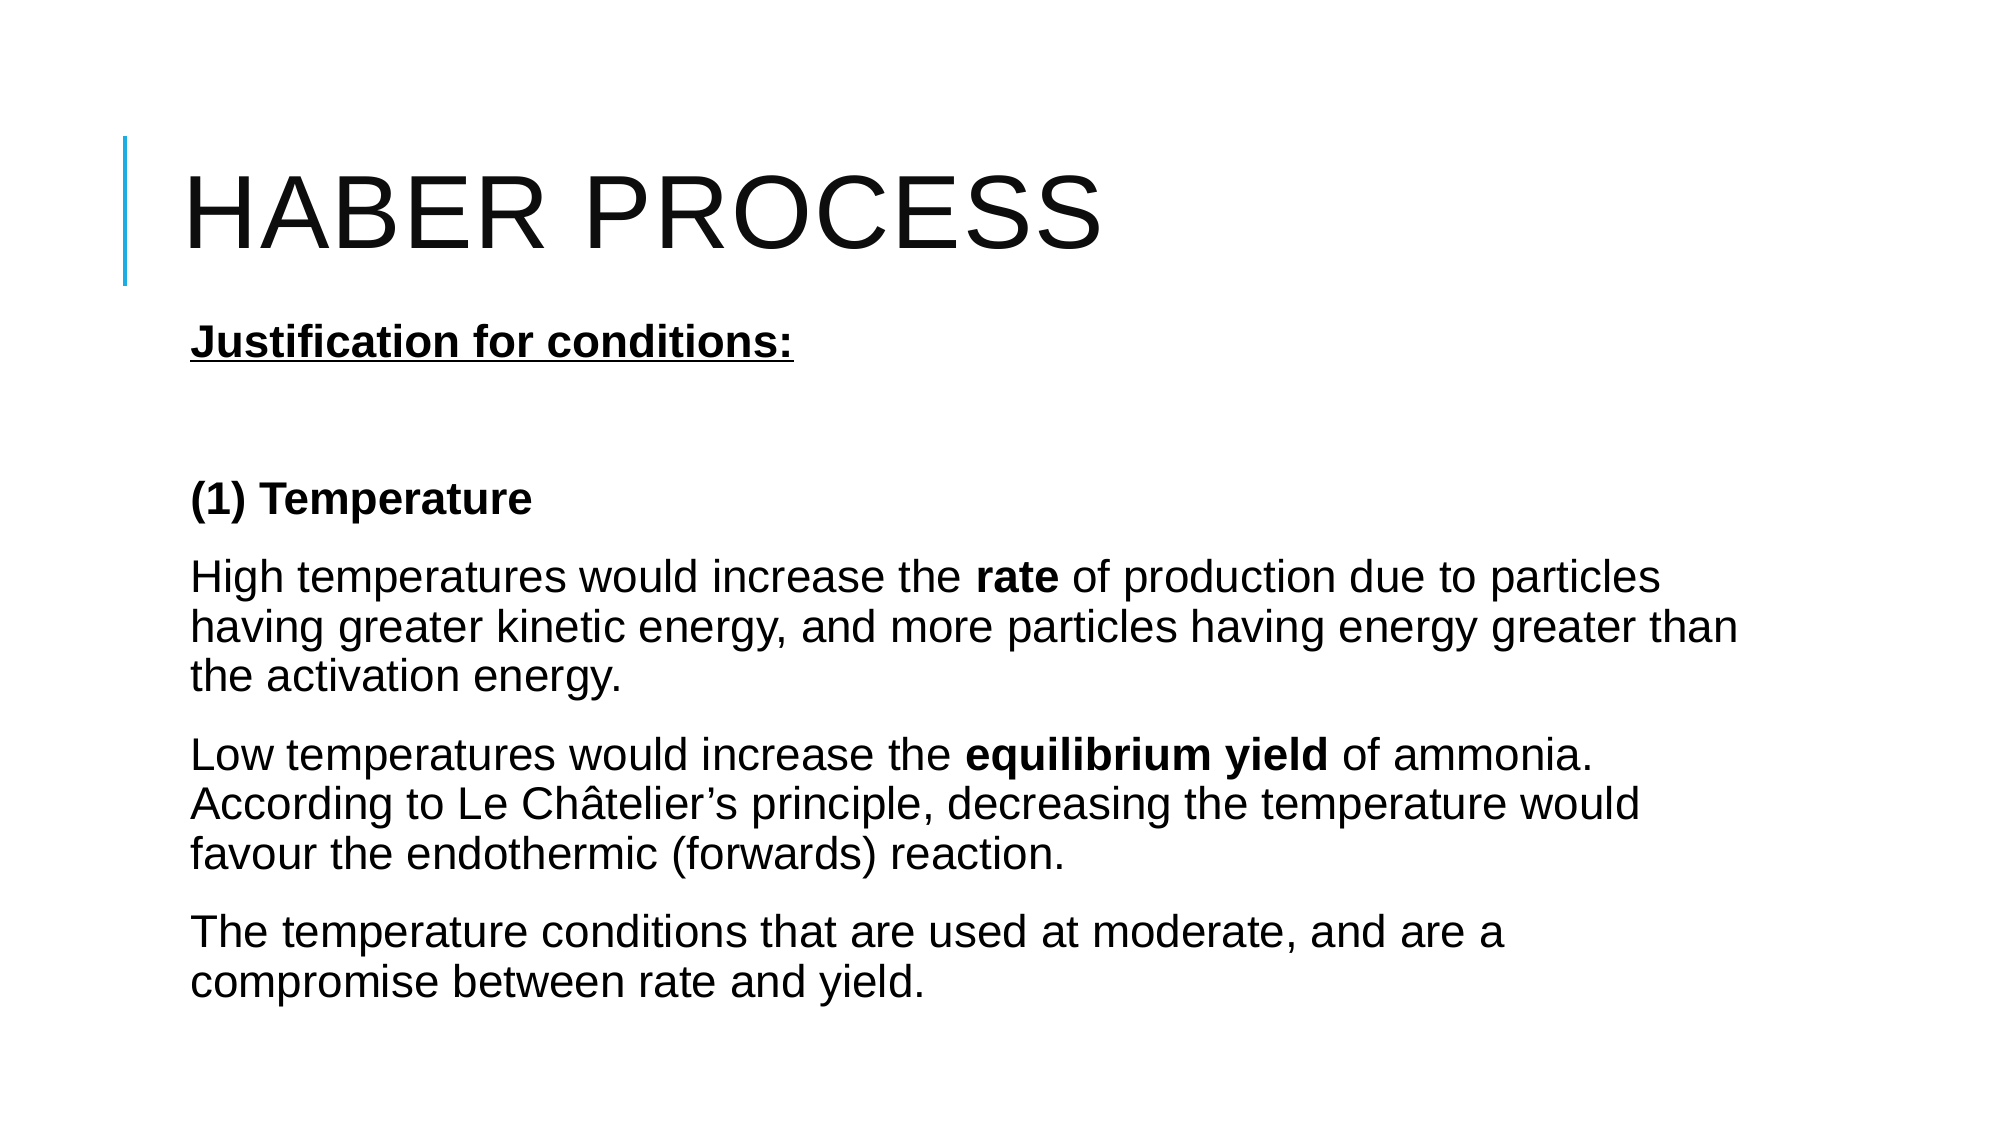

# Haber process
Justification for conditions:

(1) Temperature
High temperatures would increase the rate of production due to particles having greater kinetic energy, and more particles having energy greater than the activation energy.
Low temperatures would increase the equilibrium yield of ammonia. According to Le Châtelier’s principle, decreasing the temperature would favour the endothermic (forwards) reaction.
The temperature conditions that are used at moderate, and are a compromise between rate and yield.